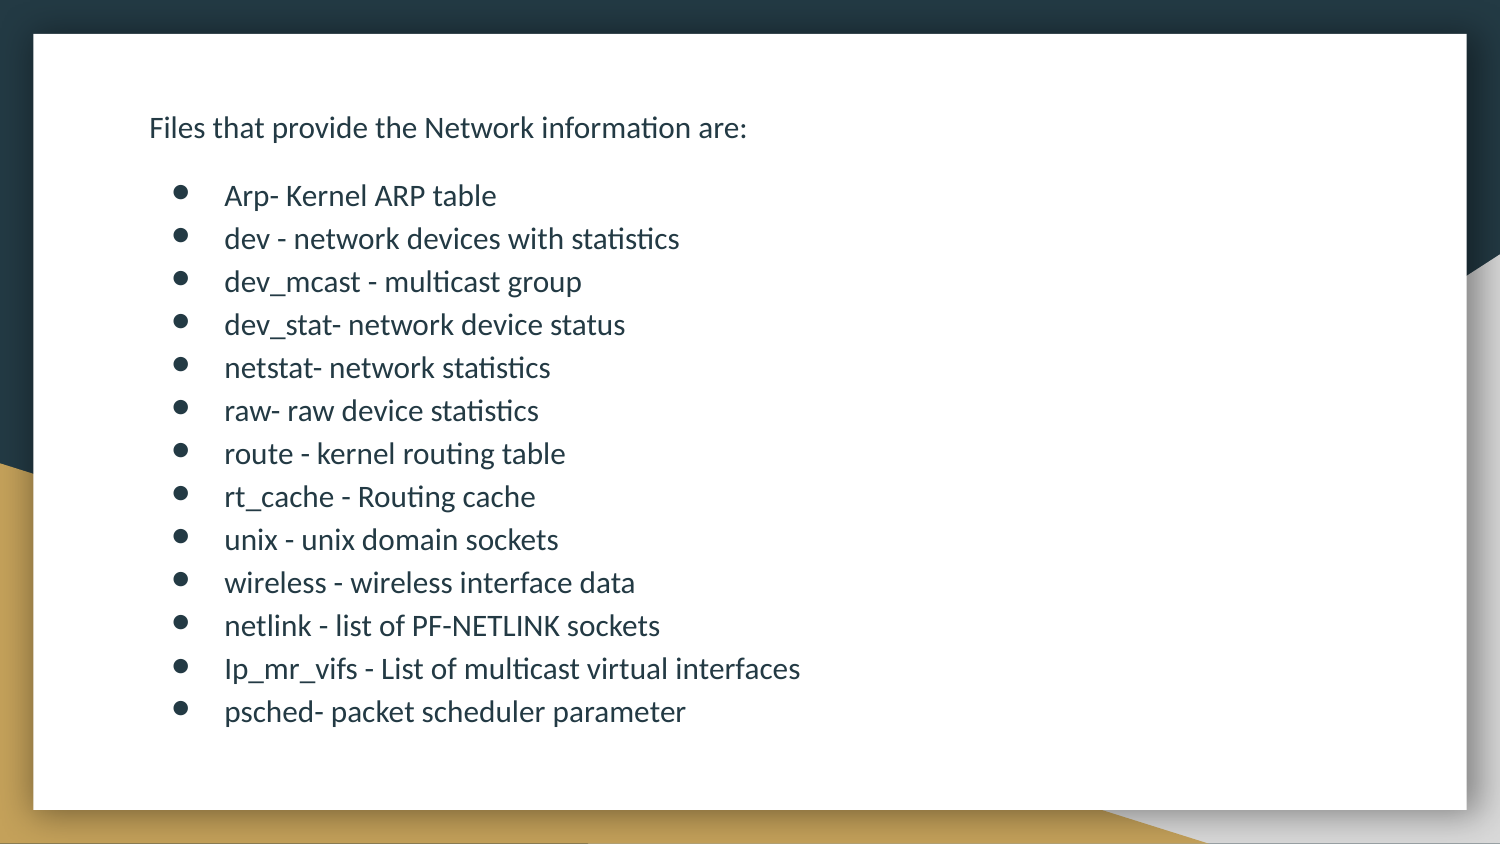

Files that provide the Network information are:
Arp- Kernel ARP table
dev - network devices with statistics
dev_mcast - multicast group
dev_stat- network device status
netstat- network statistics
raw- raw device statistics
route - kernel routing table
rt_cache - Routing cache
unix - unix domain sockets
wireless - wireless interface data
netlink - list of PF-NETLINK sockets
Ip_mr_vifs - List of multicast virtual interfaces
psched- packet scheduler parameter